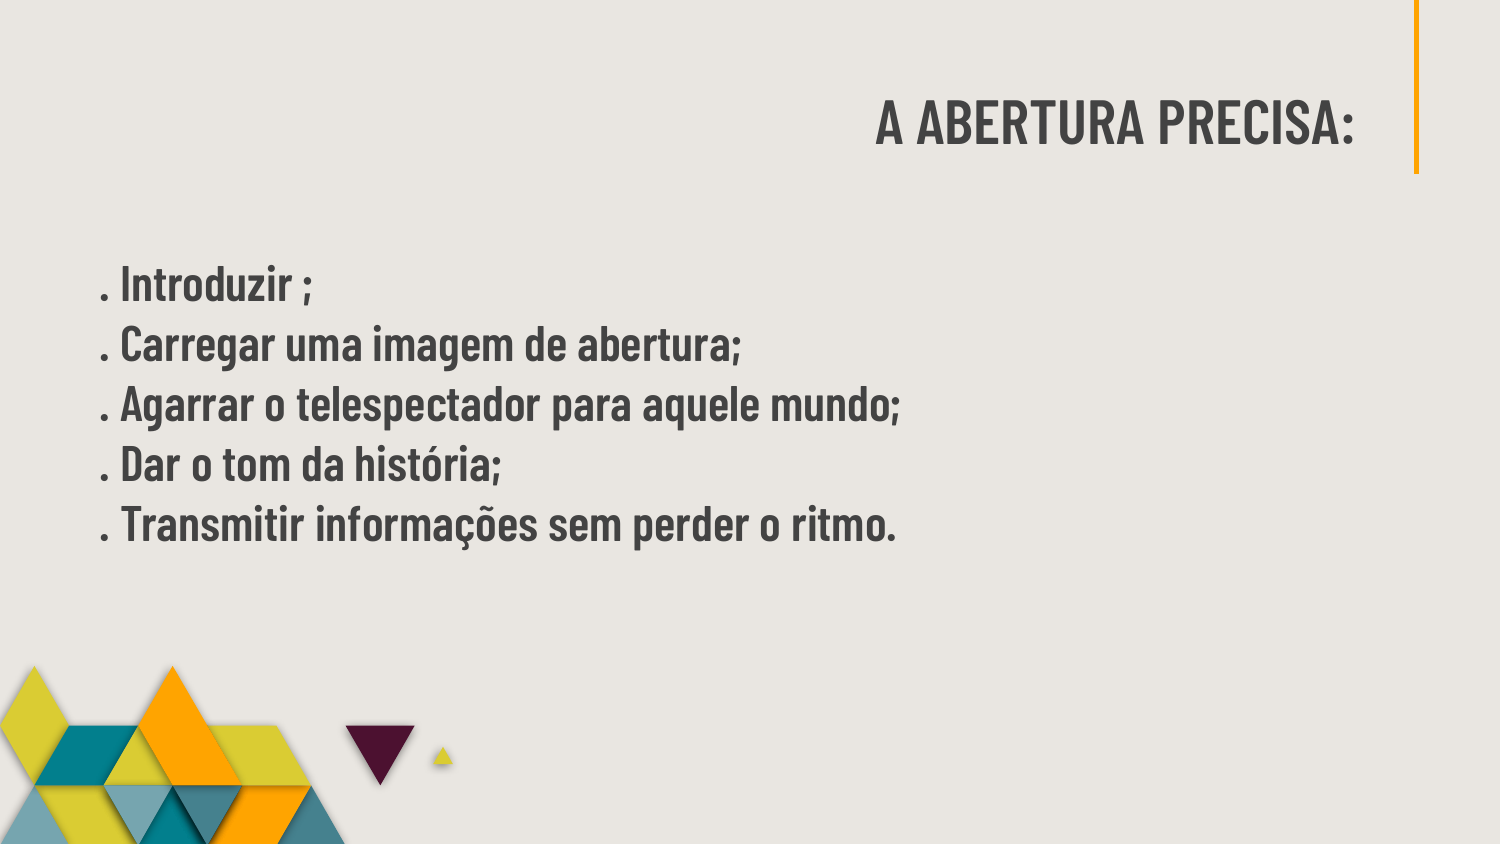

# A ABERTURA PRECISA:
. Introduzir ;
. Carregar uma imagem de abertura;
. Agarrar o telespectador para aquele mundo;
. Dar o tom da história;
. Transmitir informações sem perder o ritmo.